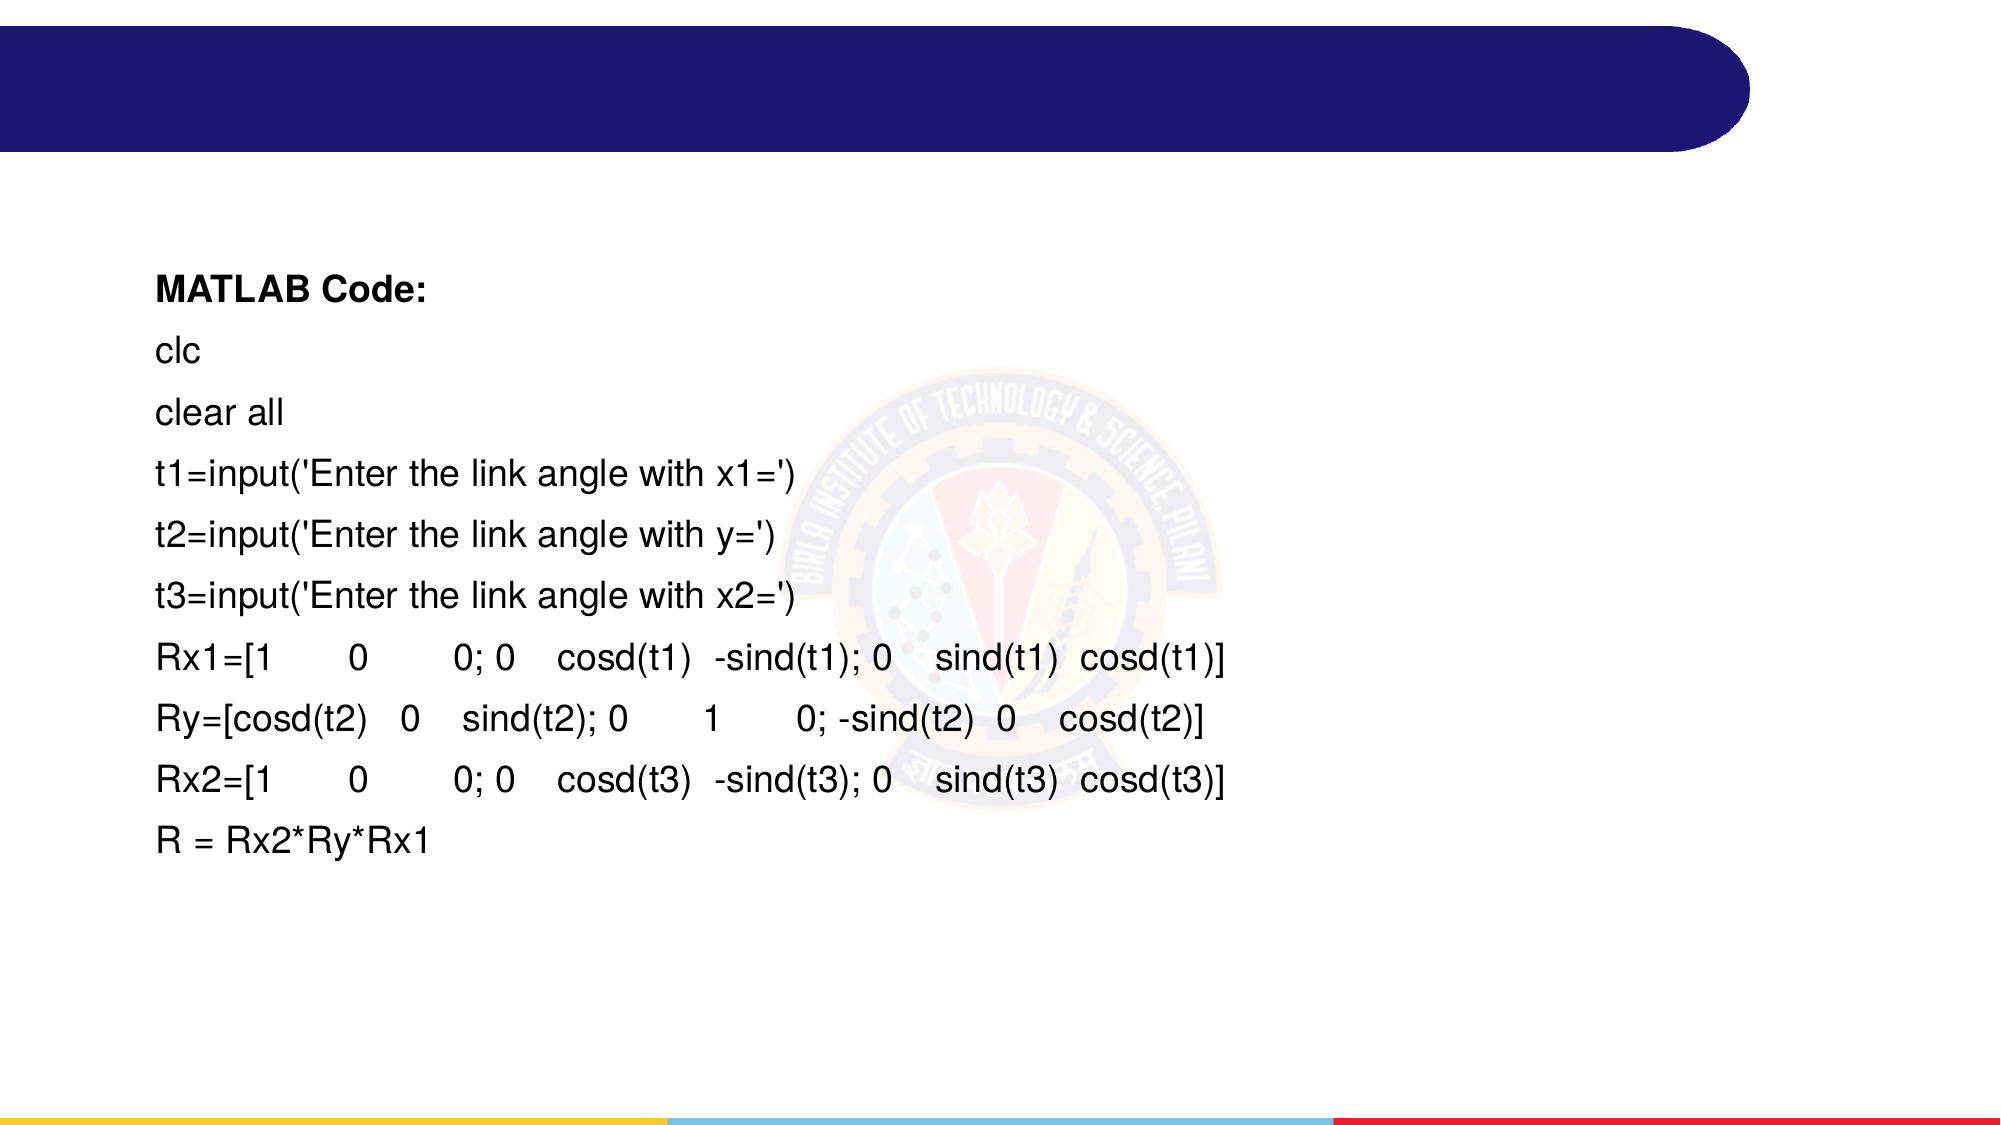

#

MATLAB Code:
clc
clear all
t1=input('Enter the link angle with x1=')
t2=input('Enter the link angle with y=')
t3=input('Enter the link angle with x2=')
Rx1=[1       0        0; 0    cosd(t1)  -sind(t1); 0    sind(t1)  cosd(t1)]
Ry=[cosd(t2)   0    sind(t2); 0       1       0; -sind(t2)  0    cosd(t2)]
Rx2=[1       0        0; 0    cosd(t3)  -sind(t3); 0    sind(t3)  cosd(t3)]
R = Rx2*Ry*Rx1